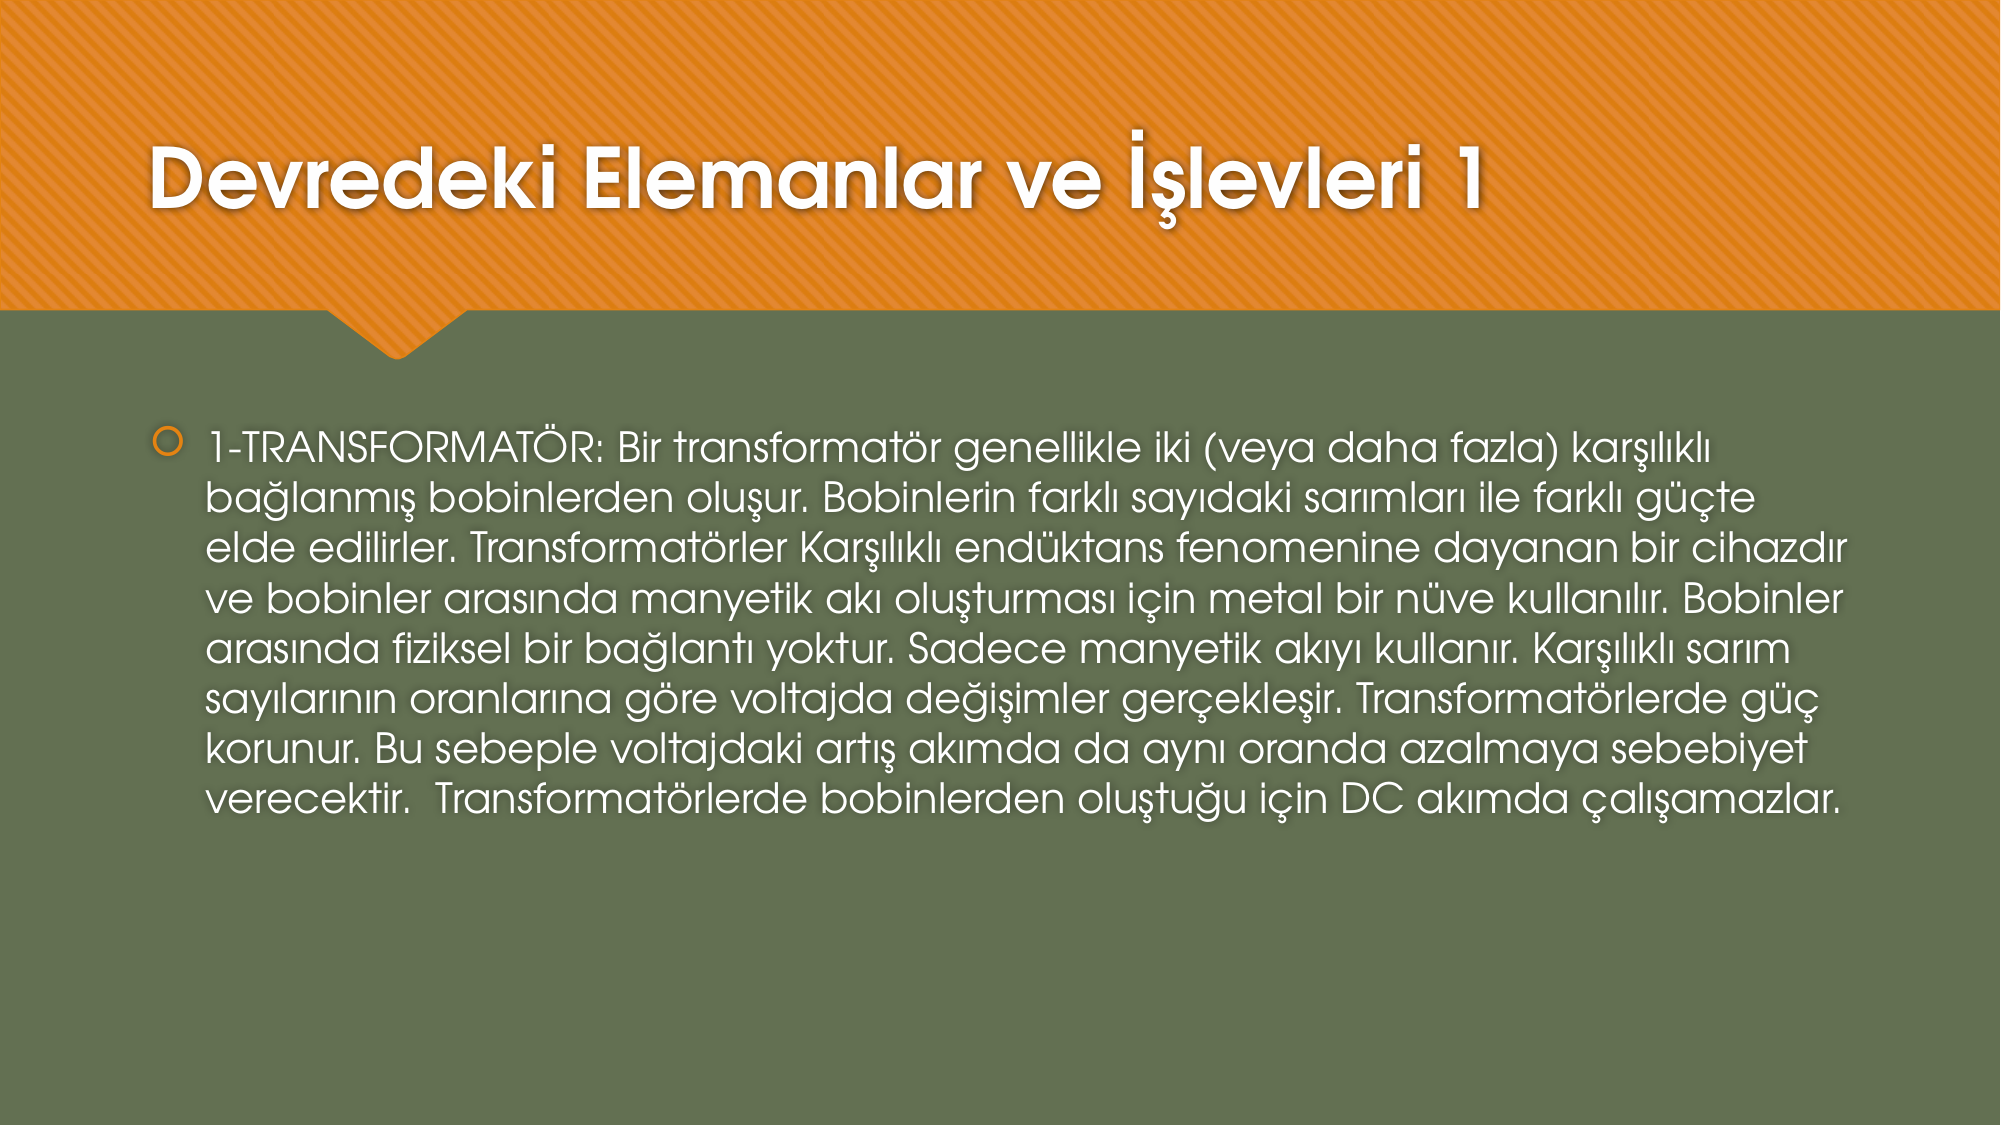

# Devredeki Elemanlar ve İşlevleri 1
1-TRANSFORMATÖR: Bir transformatör genellikle iki (veya daha fazla) karşılıklı bağlanmış bobinlerden oluşur. Bobinlerin farklı sayıdaki sarımları ile farklı güçte elde edilirler. Transformatörler Karşılıklı endüktans fenomenine dayanan bir cihazdır ve bobinler arasında manyetik akı oluşturması için metal bir nüve kullanılır. Bobinler arasında fiziksel bir bağlantı yoktur. Sadece manyetik akıyı kullanır. Karşılıklı sarım sayılarının oranlarına göre voltajda değişimler gerçekleşir. Transformatörlerde güç korunur. Bu sebeple voltajdaki artış akımda da aynı oranda azalmaya sebebiyet verecektir.  Transformatörlerde bobinlerden oluştuğu için DC akımda çalışamazlar.